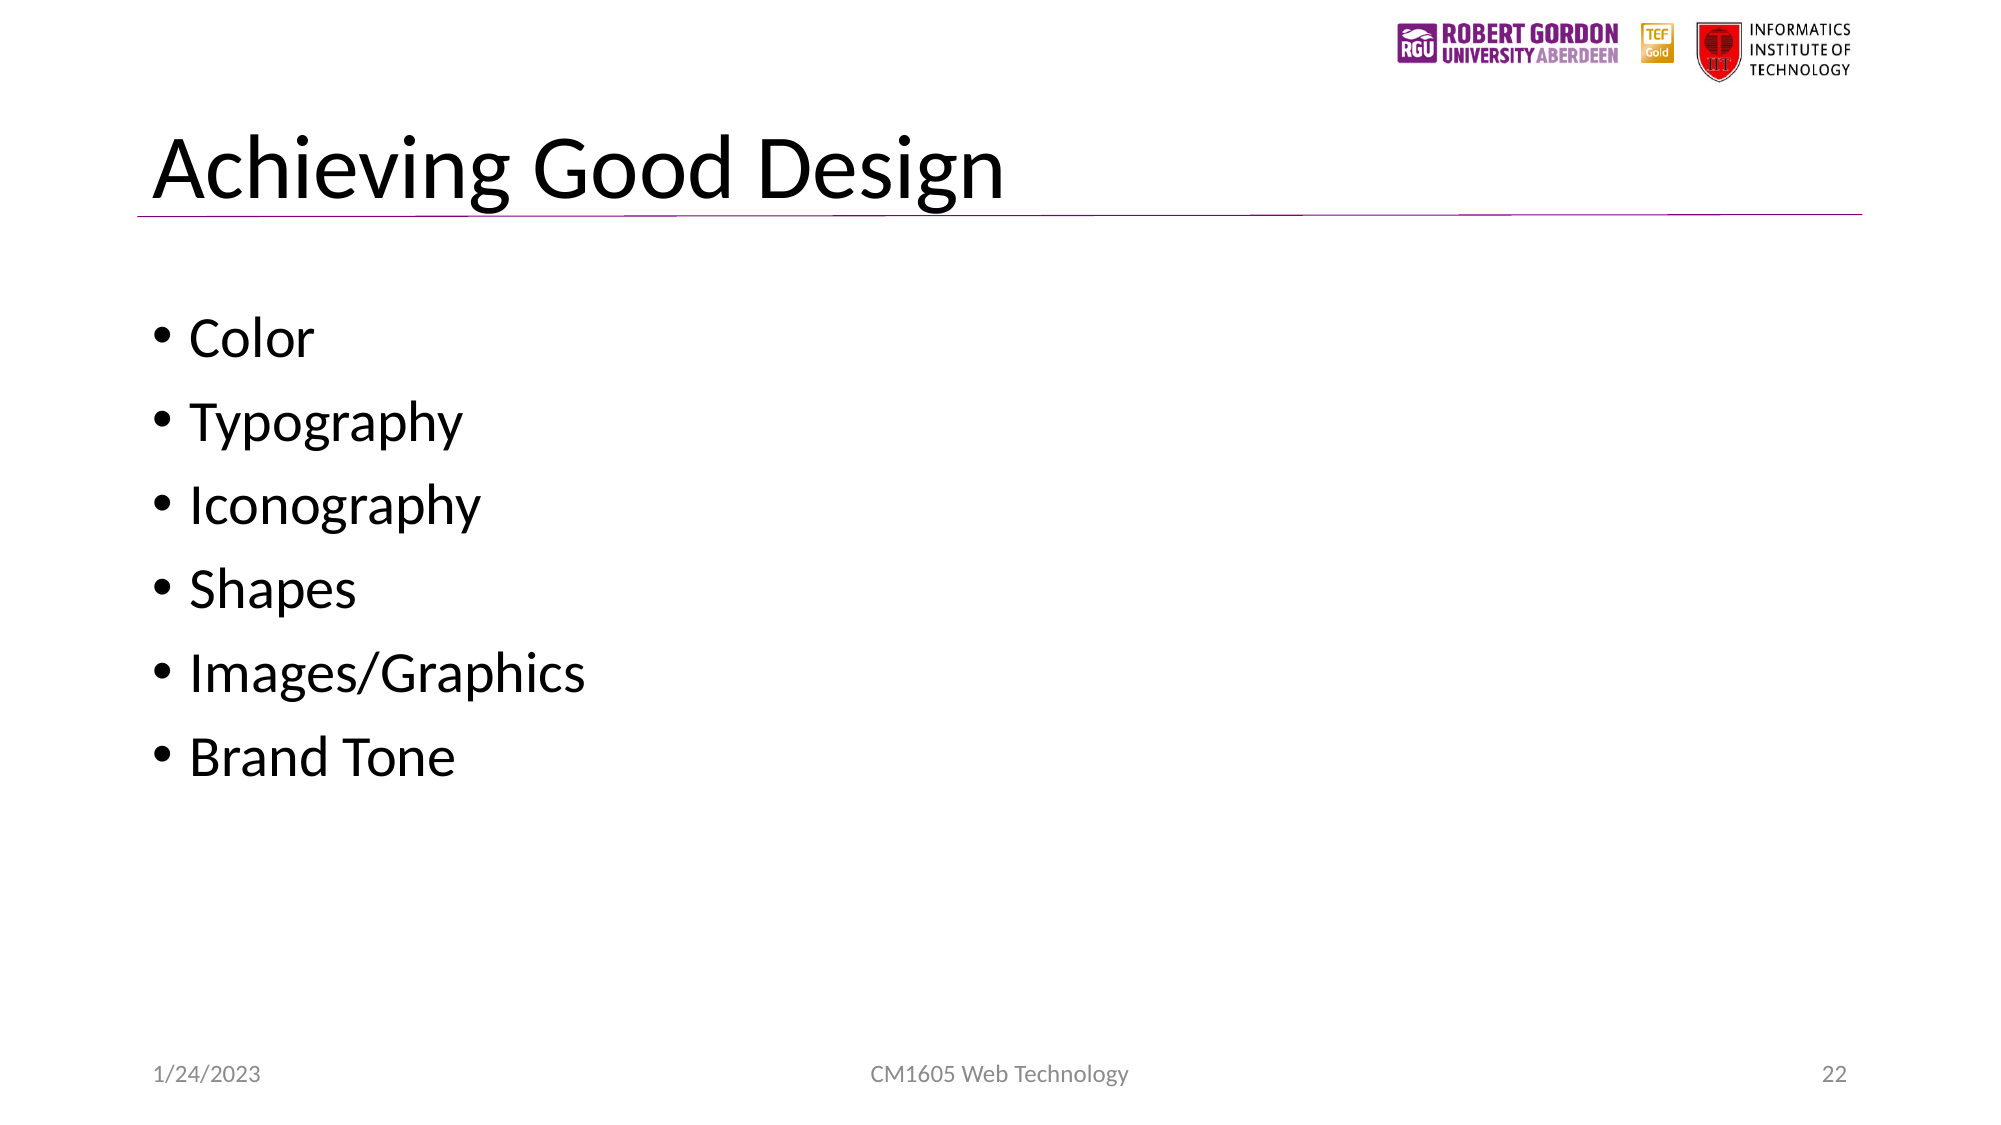

# Achieving Good Design
Color
Typography
Iconography
Shapes
Images/Graphics
Brand Tone
1/24/2023
CM1605 Web Technology
22